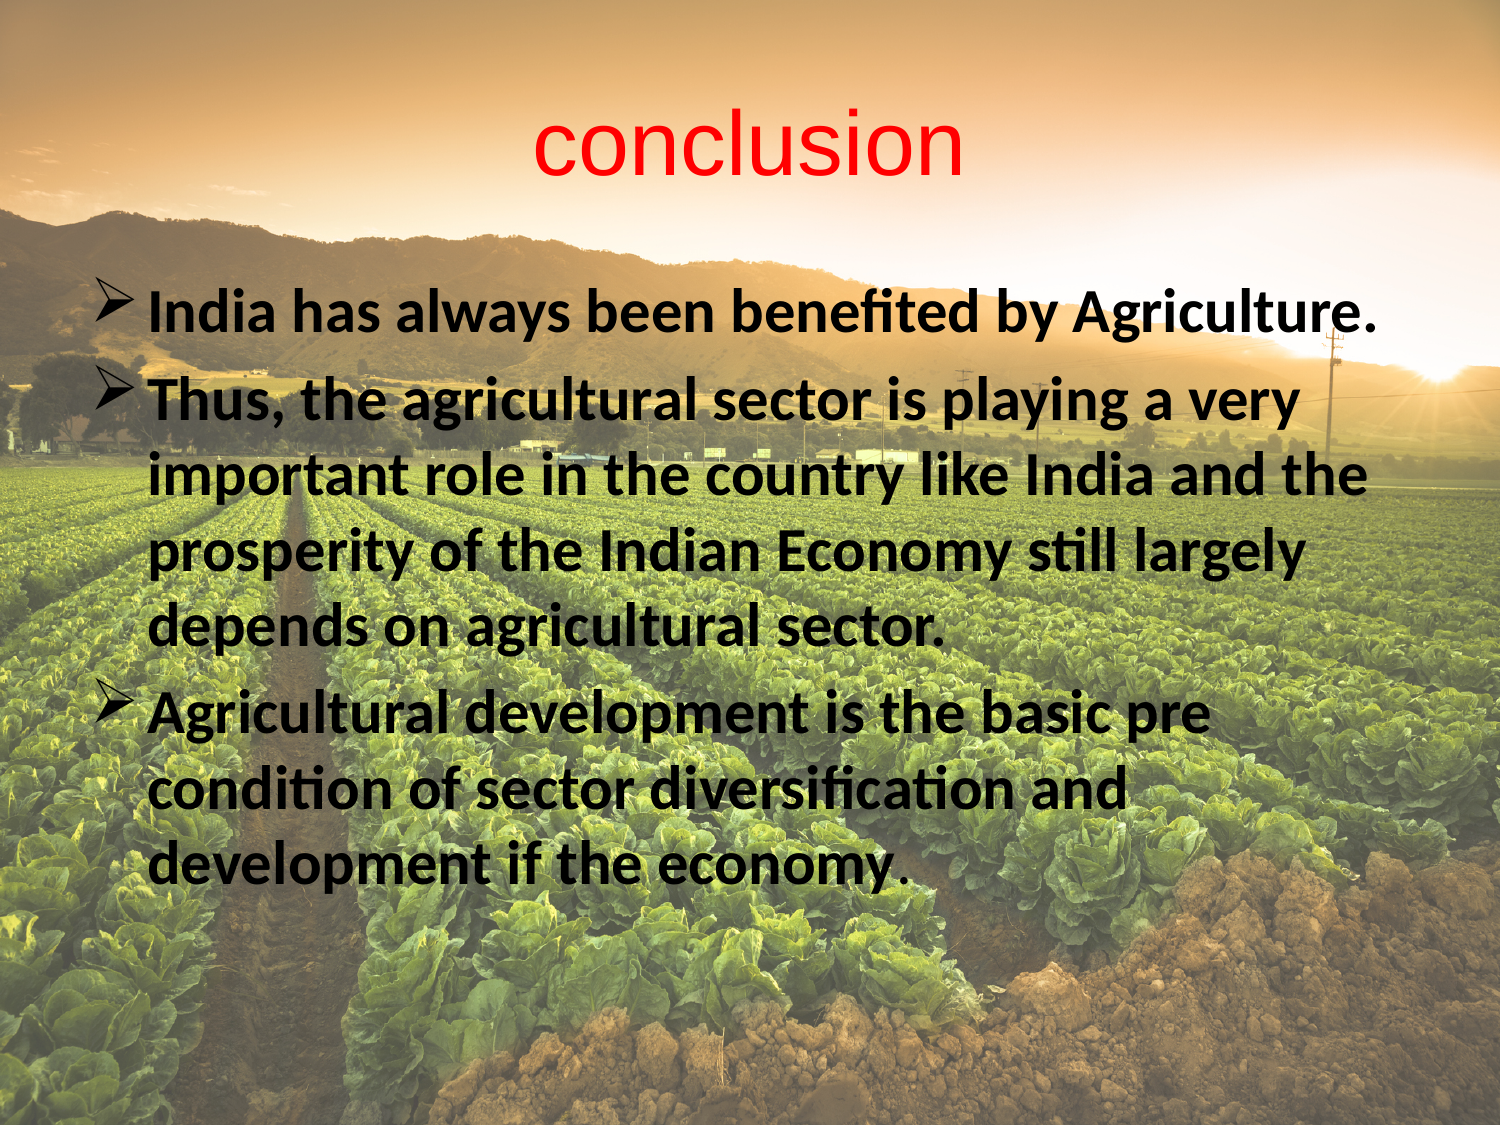

# conclusion
India has always been benefited by Agriculture.
Thus, the agricultural sector is playing a very important role in the country like India and the prosperity of the Indian Economy still largely depends on agricultural sector.
Agricultural development is the basic pre condition of sector diversification and development if the economy.